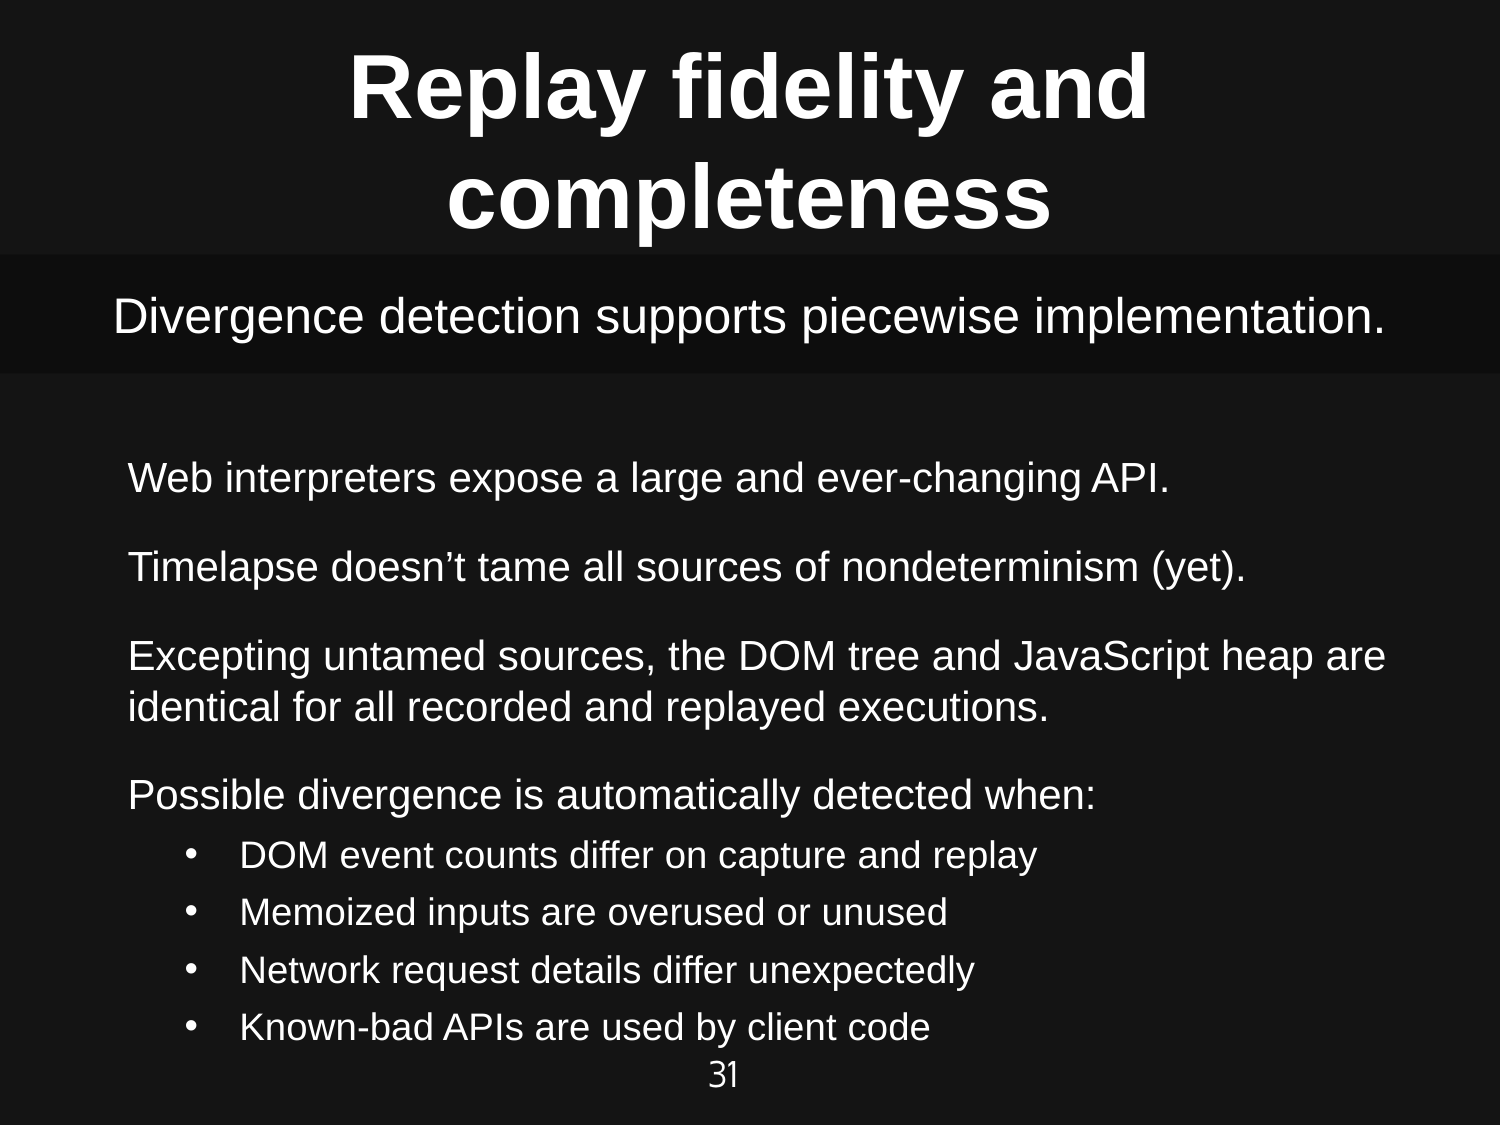

# Replay fidelity and completeness
Divergence detection supports piecewise implementation.
Web interpreters expose a large and ever-changing API.
Timelapse doesn’t tame all sources of nondeterminism (yet).
Excepting untamed sources, the DOM tree and JavaScript heap are identical for all recorded and replayed executions.
Possible divergence is automatically detected when:
DOM event counts differ on capture and replay
Memoized inputs are overused or unused
Network request details differ unexpectedly
Known-bad APIs are used by client code

31